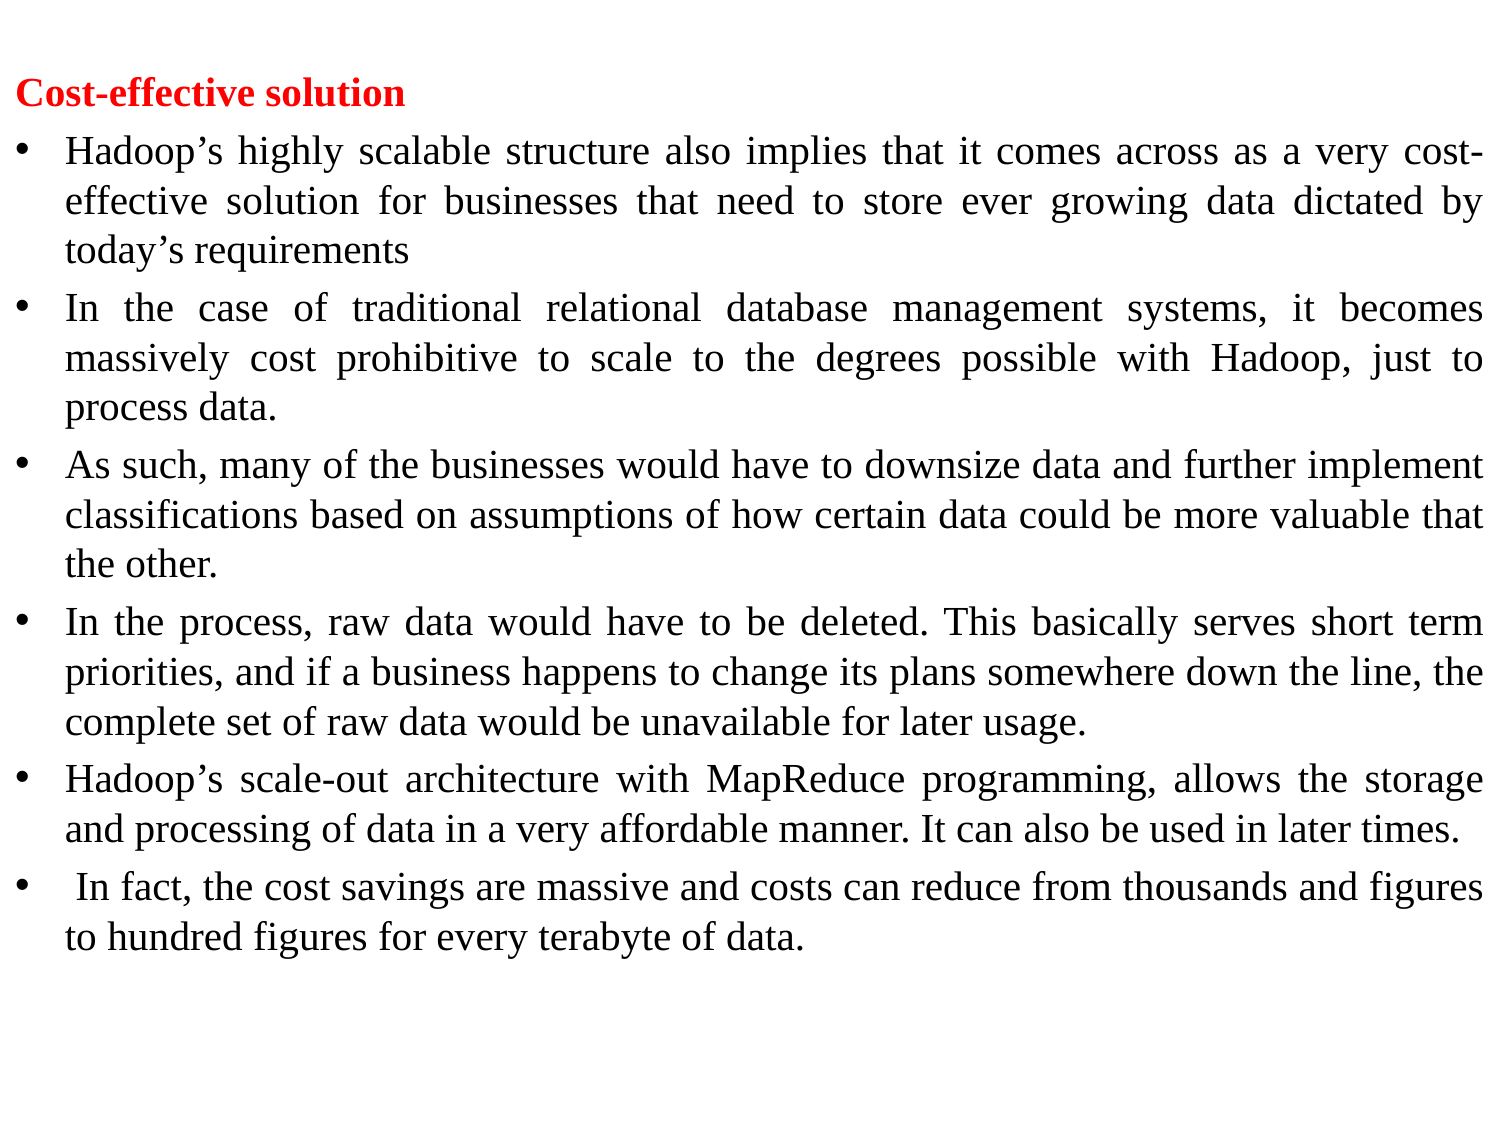

Cost-effective solution
Hadoop’s highly scalable structure also implies that it comes across as a very cost-effective solution for businesses that need to store ever growing data dictated by today’s requirements
In the case of traditional relational database management systems, it becomes massively cost prohibitive to scale to the degrees possible with Hadoop, just to process data.
As such, many of the businesses would have to downsize data and further implement classifications based on assumptions of how certain data could be more valuable that the other.
In the process, raw data would have to be deleted. This basically serves short term priorities, and if a business happens to change its plans somewhere down the line, the complete set of raw data would be unavailable for later usage.
Hadoop’s scale-out architecture with MapReduce programming, allows the storage and processing of data in a very affordable manner. It can also be used in later times.
 In fact, the cost savings are massive and costs can reduce from thousands and figures to hundred figures for every terabyte of data.